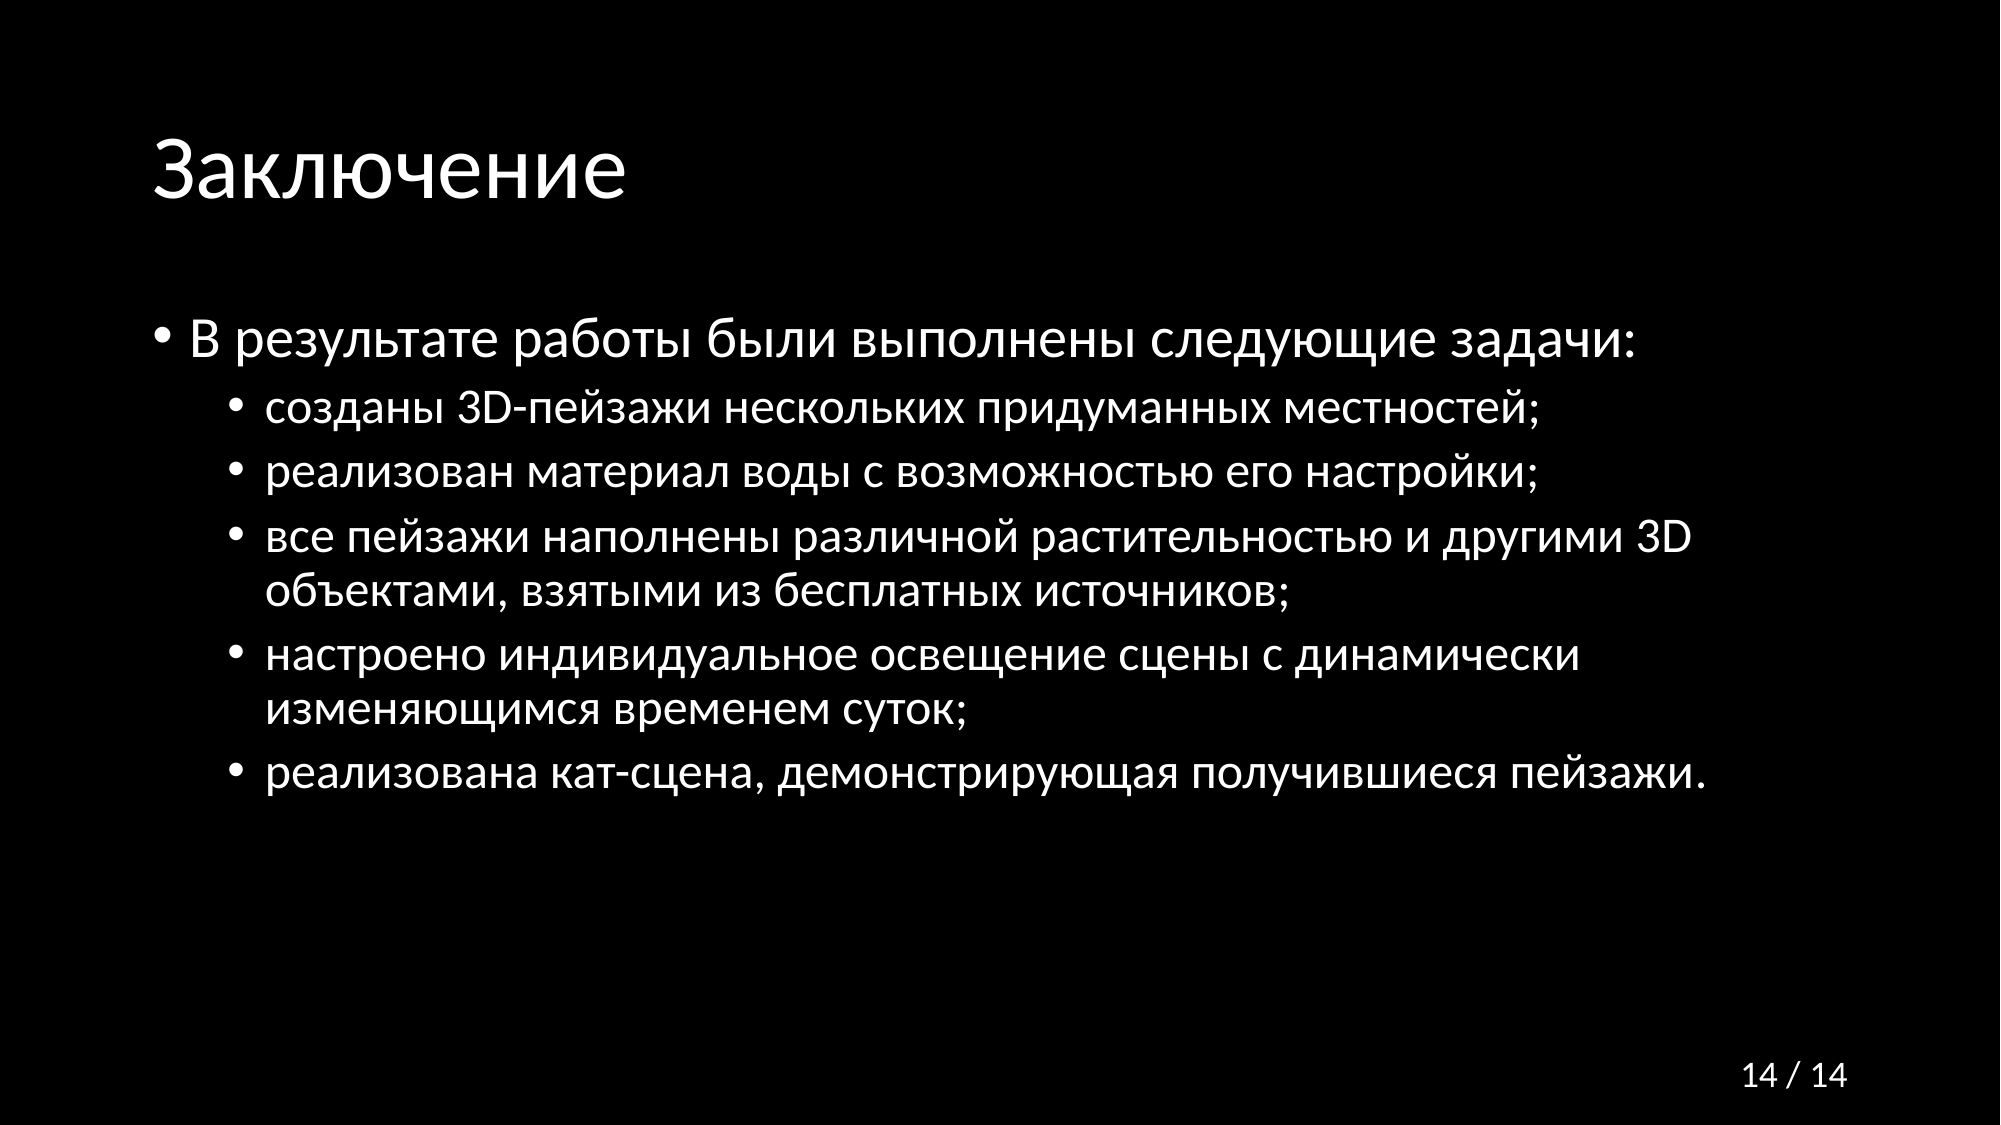

# Заключение
В результате работы были выполнены следующие задачи:
созданы 3D-пейзажи нескольких придуманных местностей;
реализован материал воды с возможностью его настройки;
все пейзажи наполнены различной растительностью и другими 3D объектами, взятыми из бесплатных источников;
настроено индивидуальное освещение сцены с динамически изменяющимся временем суток;
реализована кат-сцена, демонстрирующая получившиеся пейзажи.
14 / 14